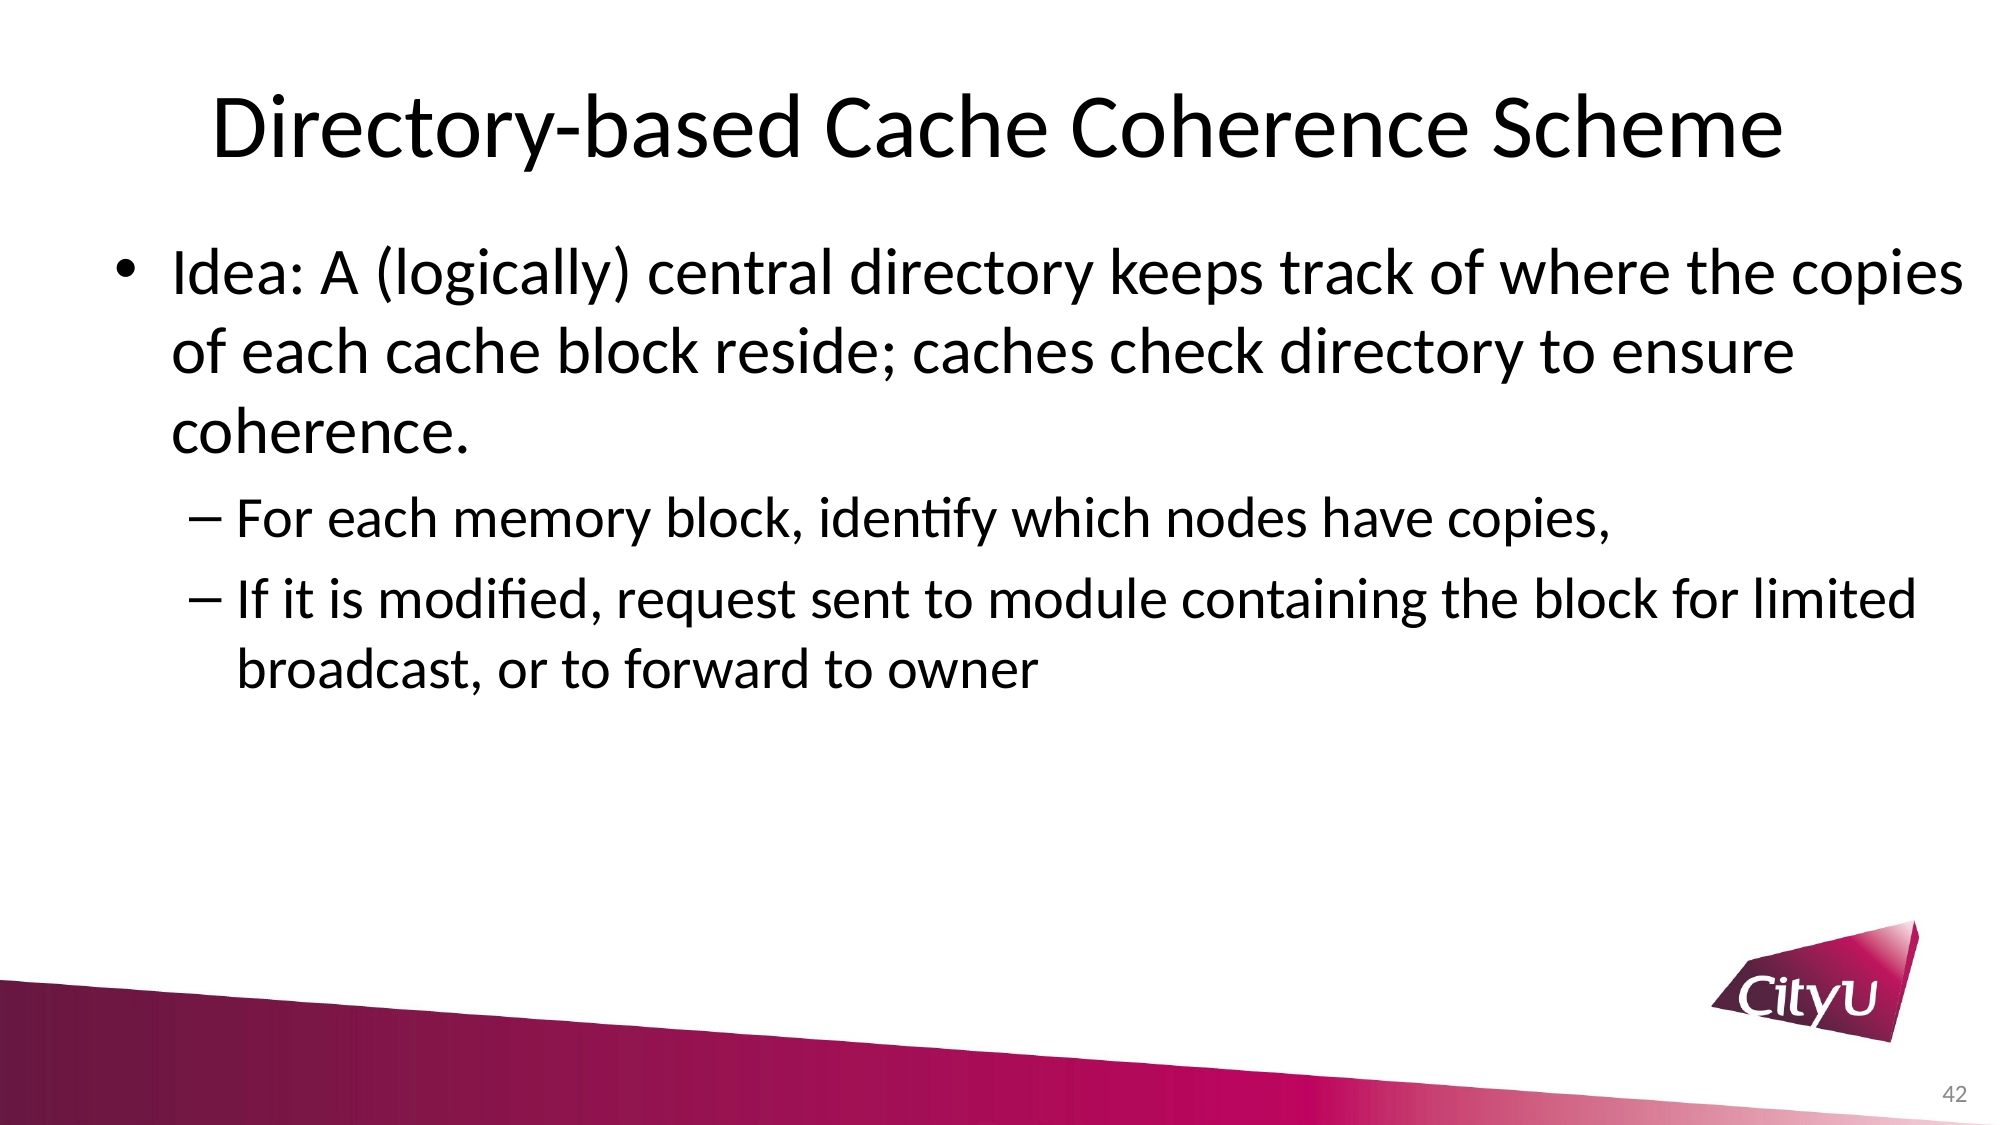

# Directory-based Cache Coherence Scheme
Idea: A (logically) central directory keeps track of where the copies of each cache block reside; caches check directory to ensure coherence.
For each memory block, identify which nodes have copies,
If it is modified, request sent to module containing the block for limited broadcast, or to forward to owner

42